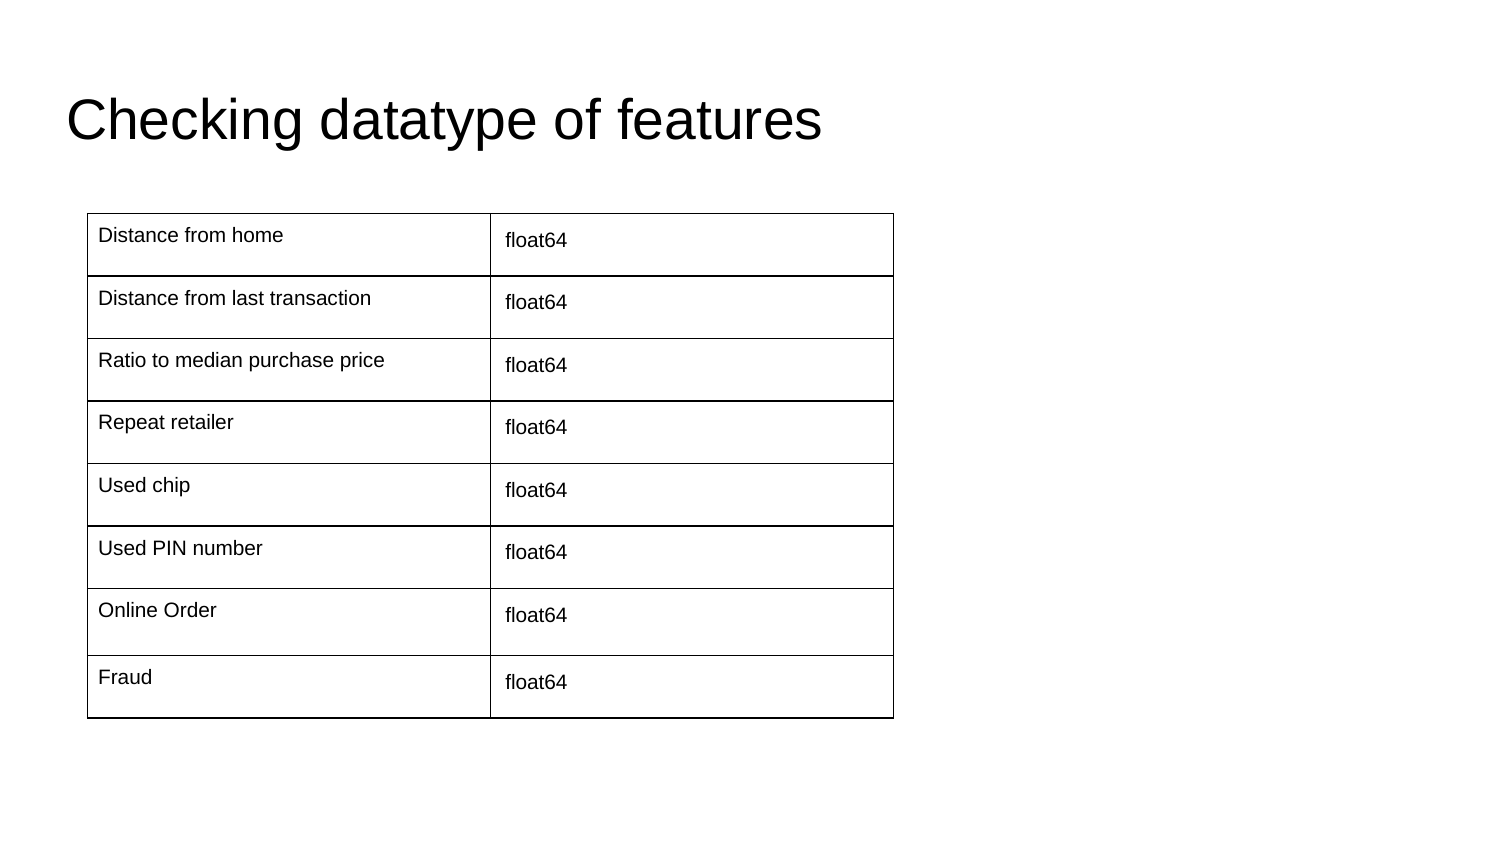

# Checking datatype of features
| Distance from home | float64 |
| --- | --- |
| Distance from last transaction | float64 |
| Ratio to median purchase price | float64 |
| Repeat retailer | float64 |
| Used chip | float64 |
| Used PIN number | float64 |
| Online Order | float64 |
| Fraud | float64 |